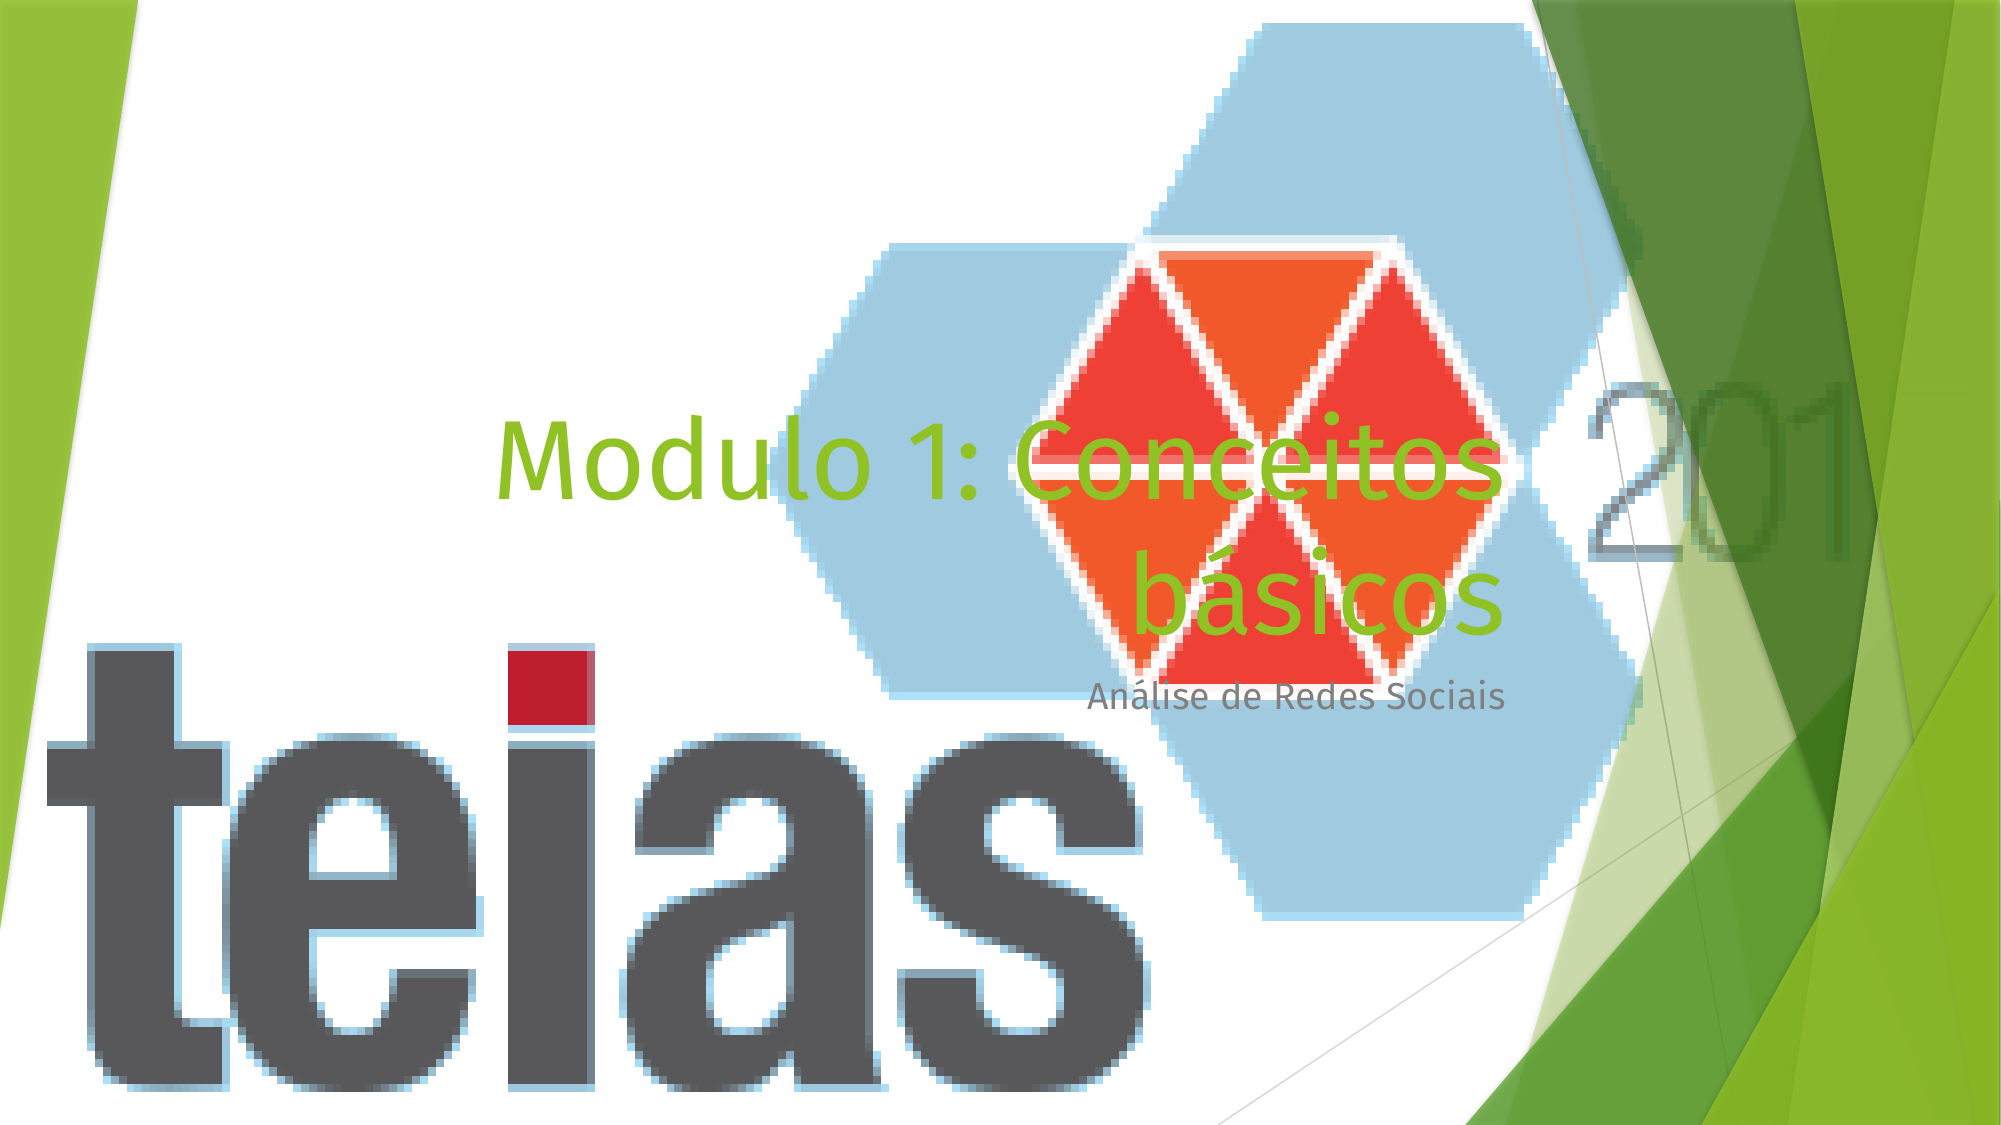

# Modulo 1: Conceitos básicos
Análise de Redes Sociais